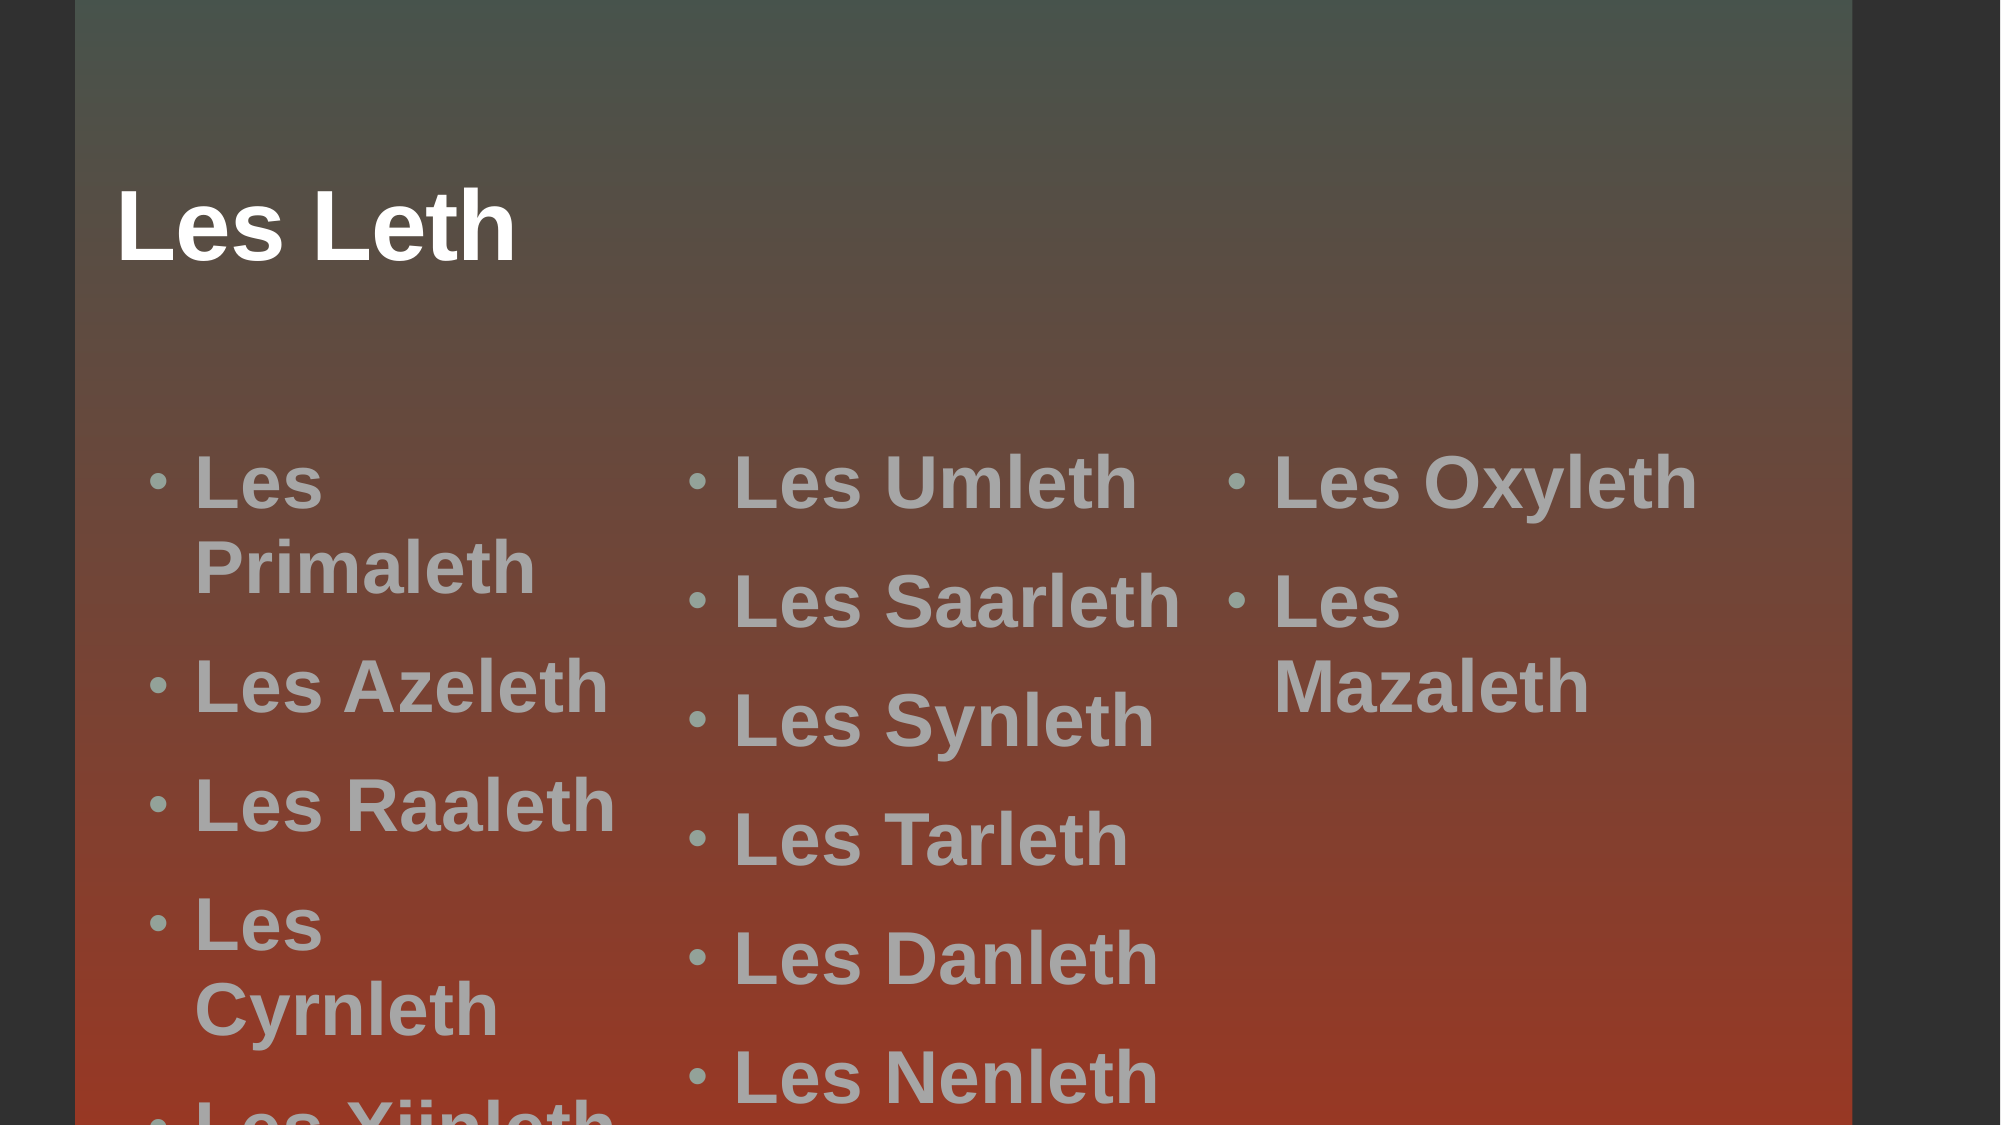

# Les Leth
Les Primaleth
Les Azeleth
Les Raaleth
Les Cyrnleth
Les Xiinleth
Les Vaaleth
Les Oxyleth
Les Mazaleth
Les Umleth
Les Saarleth
Les Synleth
Les Tarleth
Les Danleth
Les Nenleth